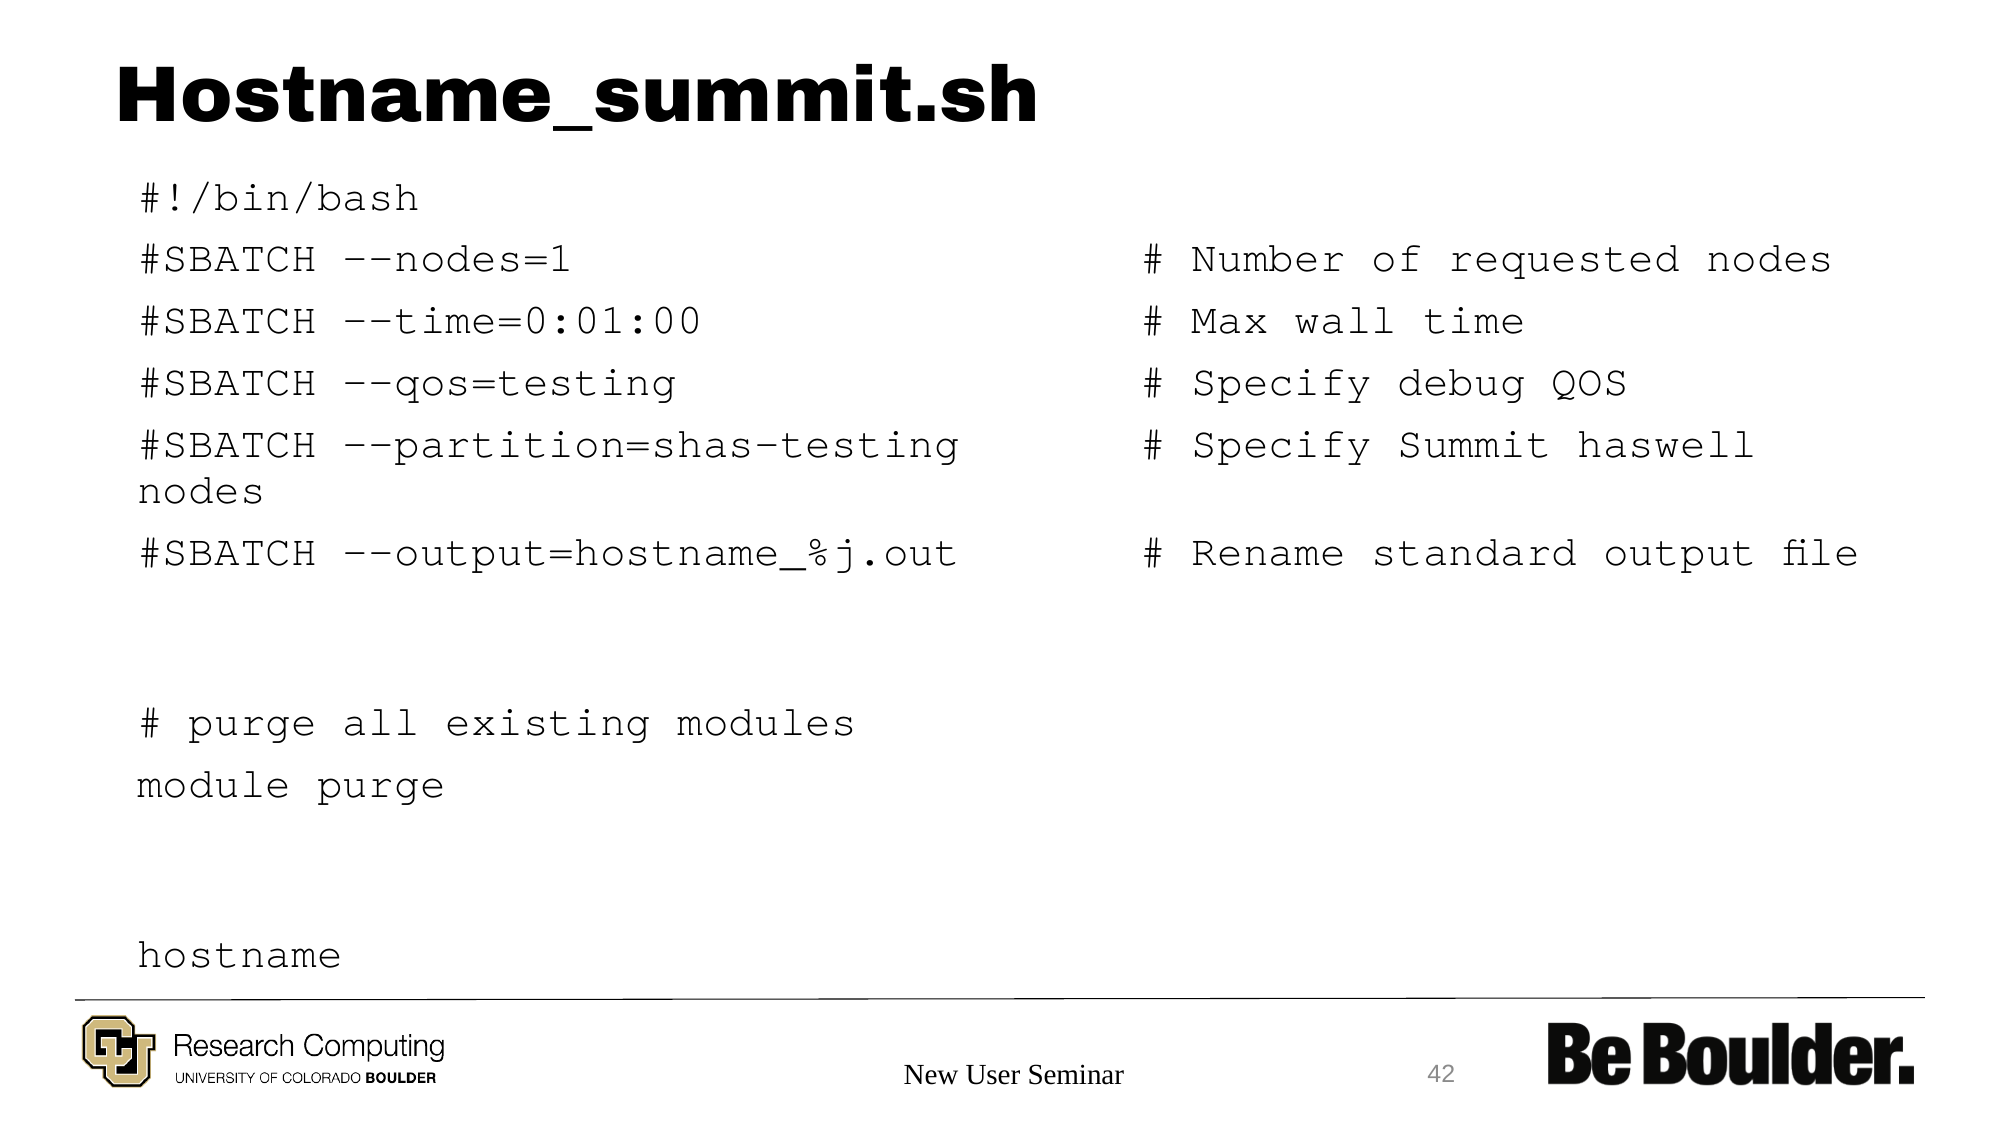

# Hostname_summit.sh
#!/bin/bash
#SBATCH --nodes=1                      # Number of requested nodes
#SBATCH --time=0:01:00                 # Max wall time
#SBATCH --qos=testing                  # Specify debug QOS
#SBATCH --partition=shas-testing       # Specify Summit haswell nodes
#SBATCH --output=hostname_%j.out       # Rename standard output file

# purge all existing modules
module purge

hostname
New User Seminar
42